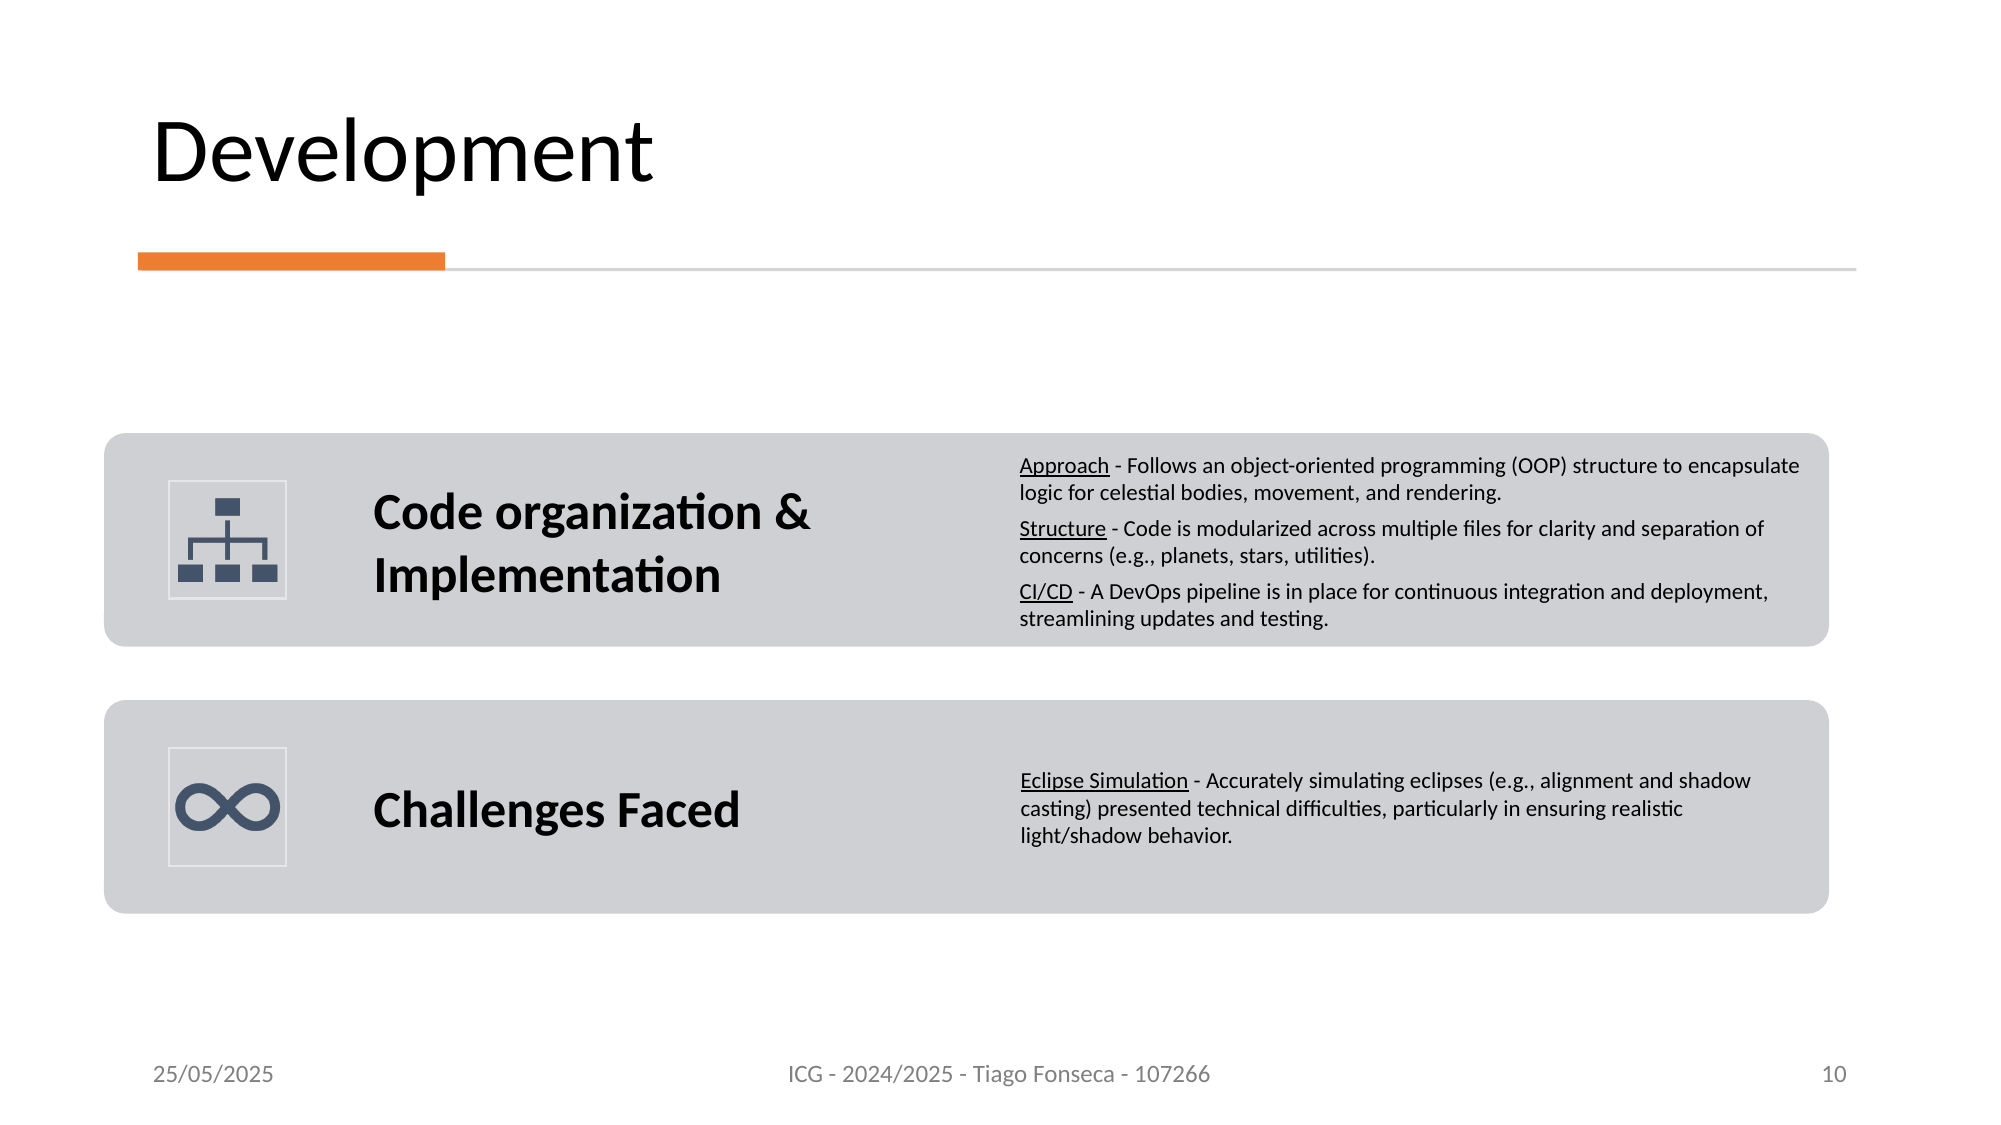

# Development

Code organization & Implementation
Approach - Follows an object-oriented programming (OOP) structure to encapsulate logic for celestial bodies, movement, and rendering.
Structure - Code is modularized across multiple files for clarity and separation of concerns (e.g., planets, stars, utilities).
CI/CD - A DevOps pipeline is in place for continuous integration and deployment, streamlining updates and testing.
Challenges Faced
Eclipse Simulation - Accurately simulating eclipses (e.g., alignment and shadow casting) presented technical difficulties, particularly in ensuring realistic light/shadow behavior.
25/05/2025
ICG - 2024/2025 - Tiago Fonseca - 107266
10